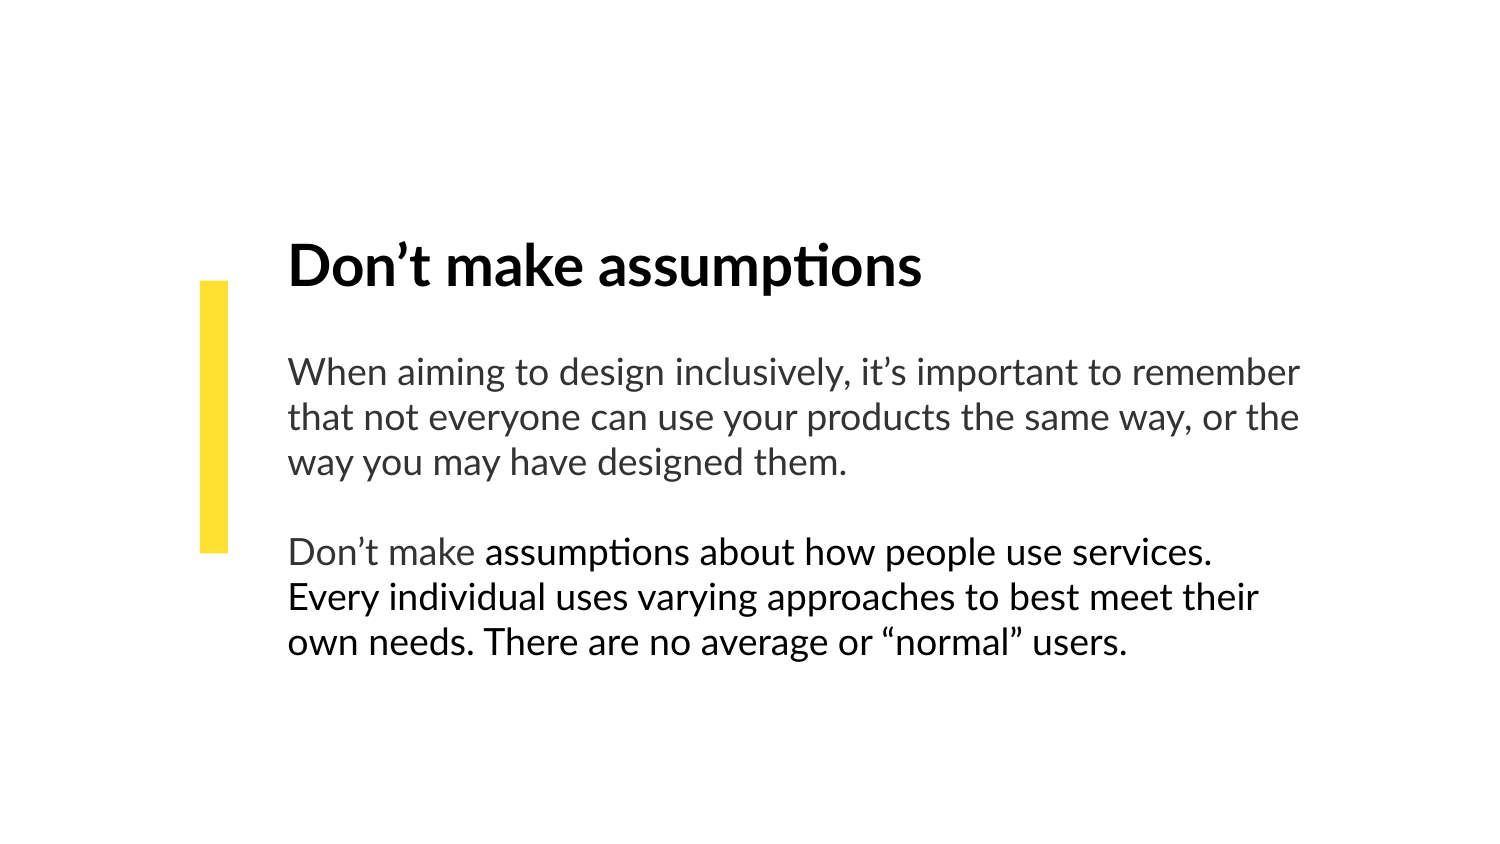

# Don’t make assumptions
When aiming to design inclusively, it’s important to remember that not everyone can use your products the same way, or the way you may have designed them.
Don’t make assumptions about how people use services. Every individual uses varying approaches to best meet their own needs. There are no average or “normal” users.